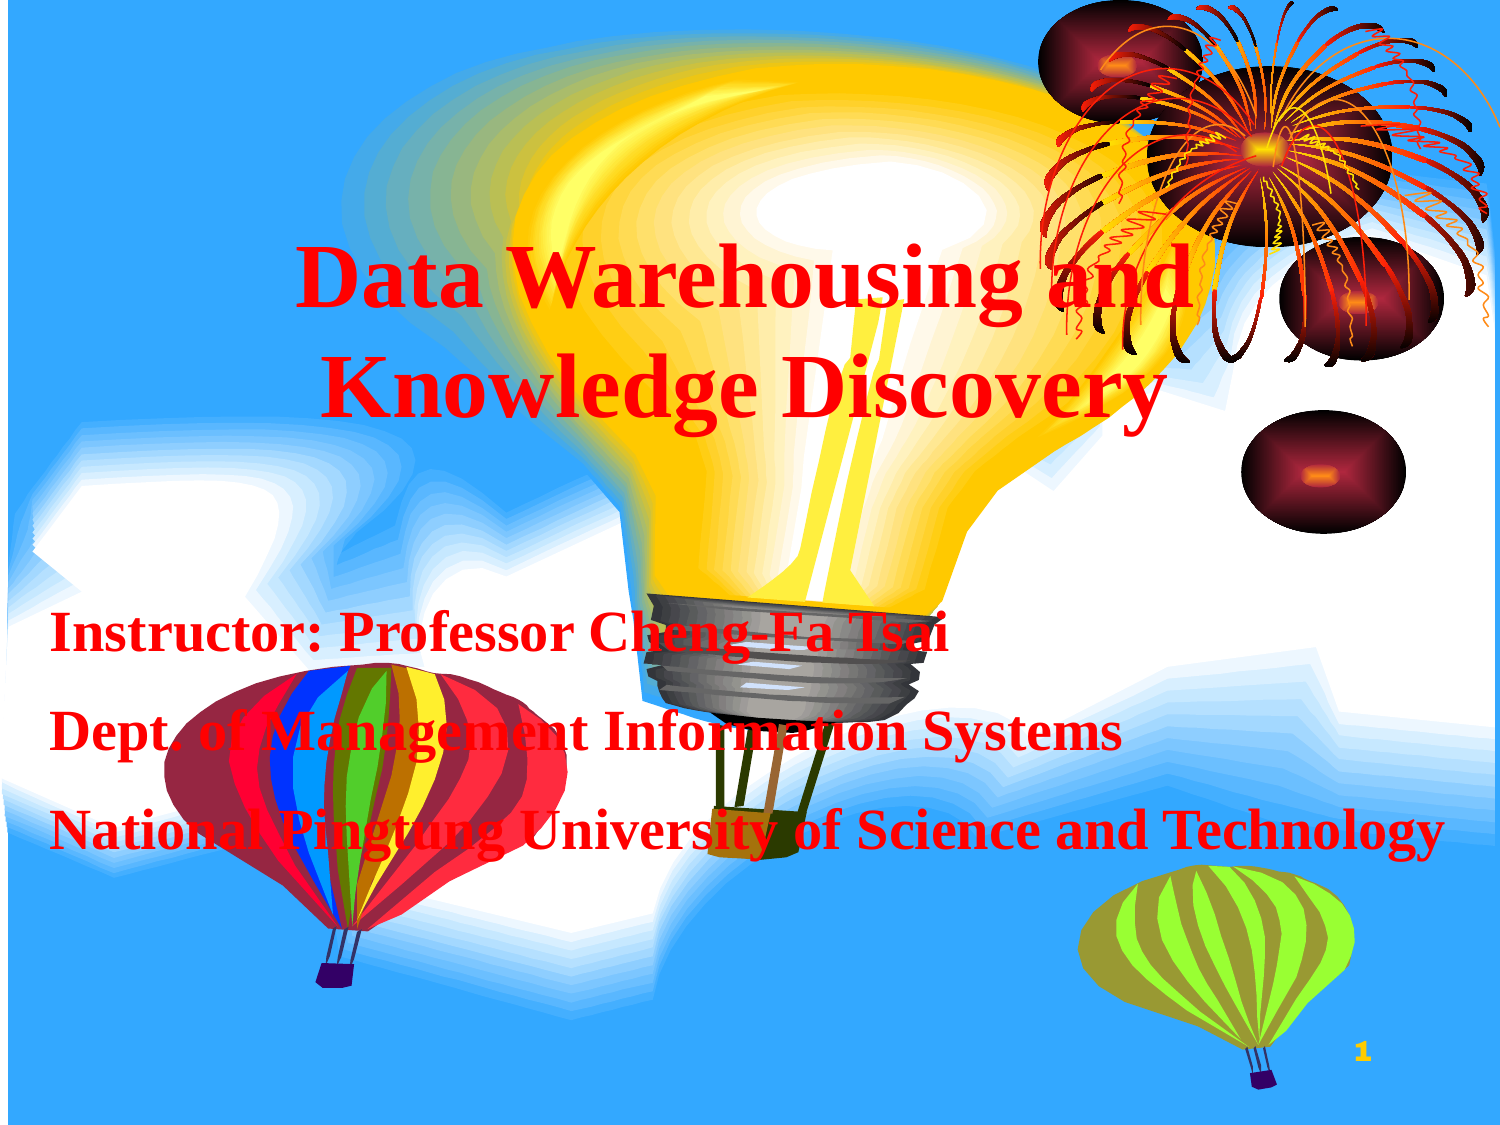

Data Warehousing and Knowledge Discovery
Instructor: Professor Cheng-Fa Tsai
Dept. of Management Information Systems
National Pingtung University of Science and Technology
1